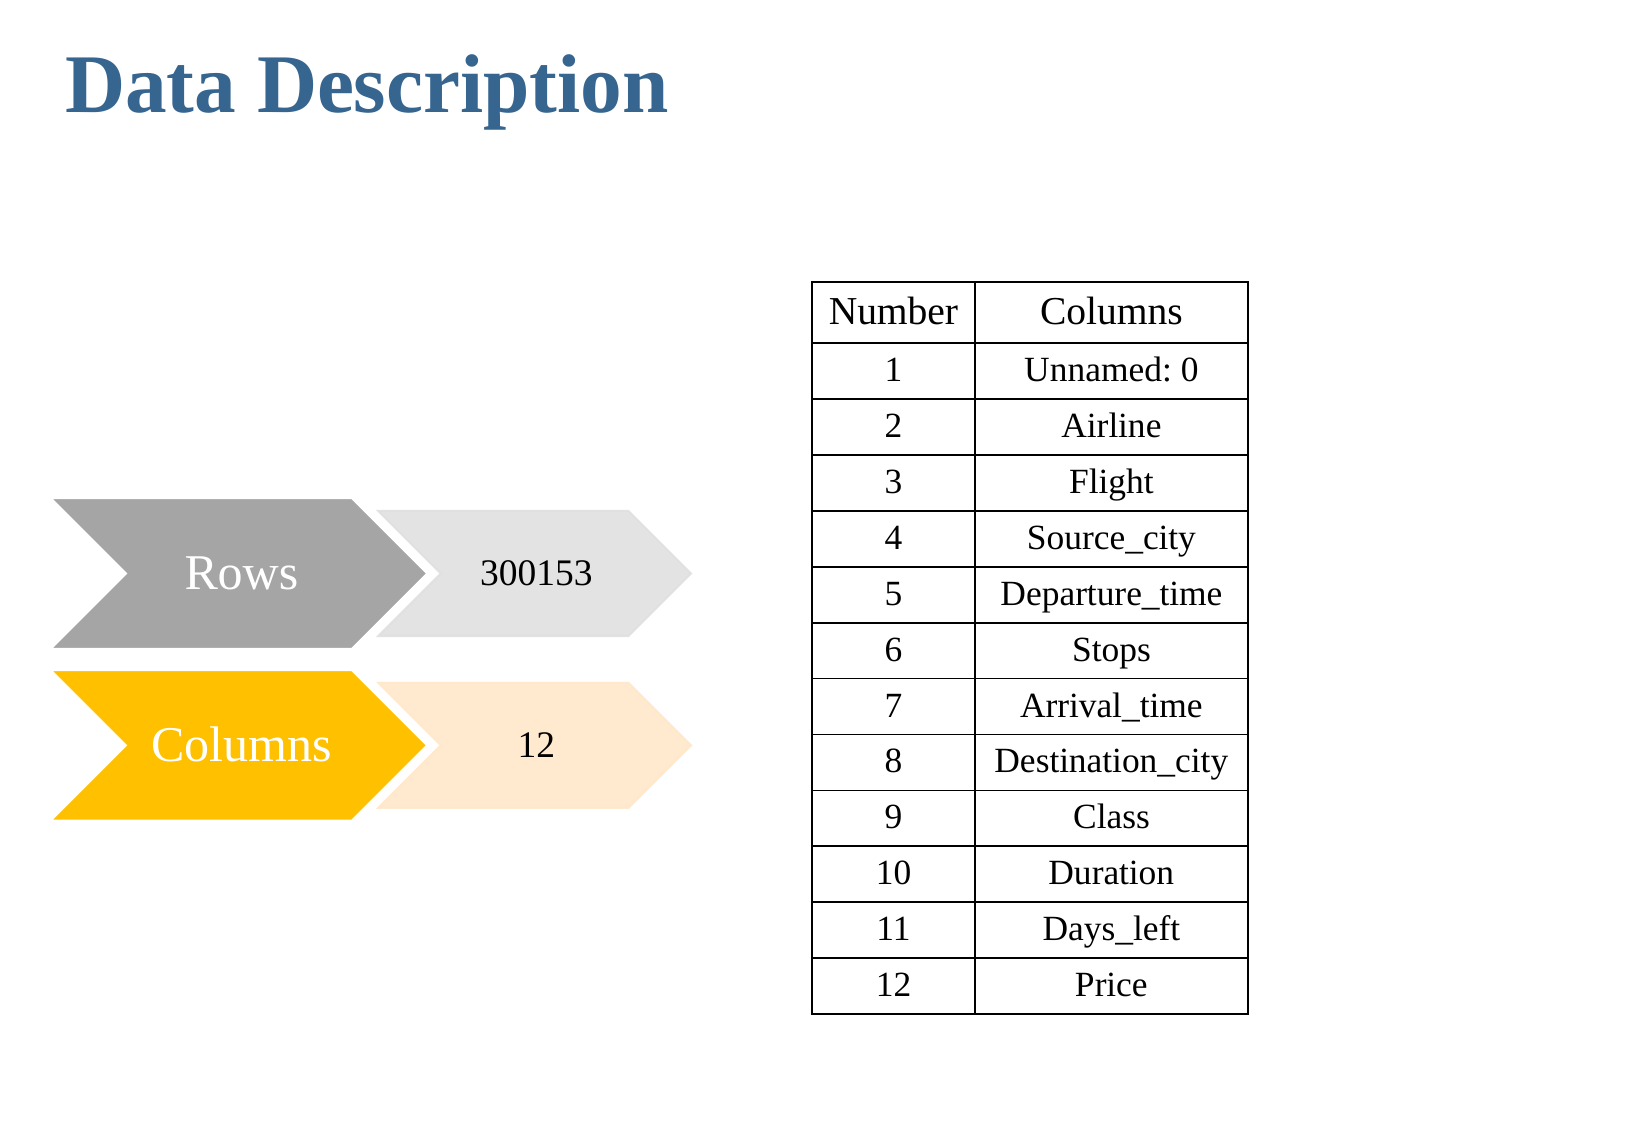

Data Description
| Number | Columns |
| --- | --- |
| 1 | Unnamed: 0 |
| 2 | Airline |
| 3 | Flight |
| 4 | Source\_city |
| 5 | Departure\_time |
| 6 | Stops |
| 7 | Arrival\_time |
| 8 | Destination\_city |
| 9 | Class |
| 10 | Duration |
| 11 | Days\_left |
| 12 | Price |
Rows
300153
Columns
12